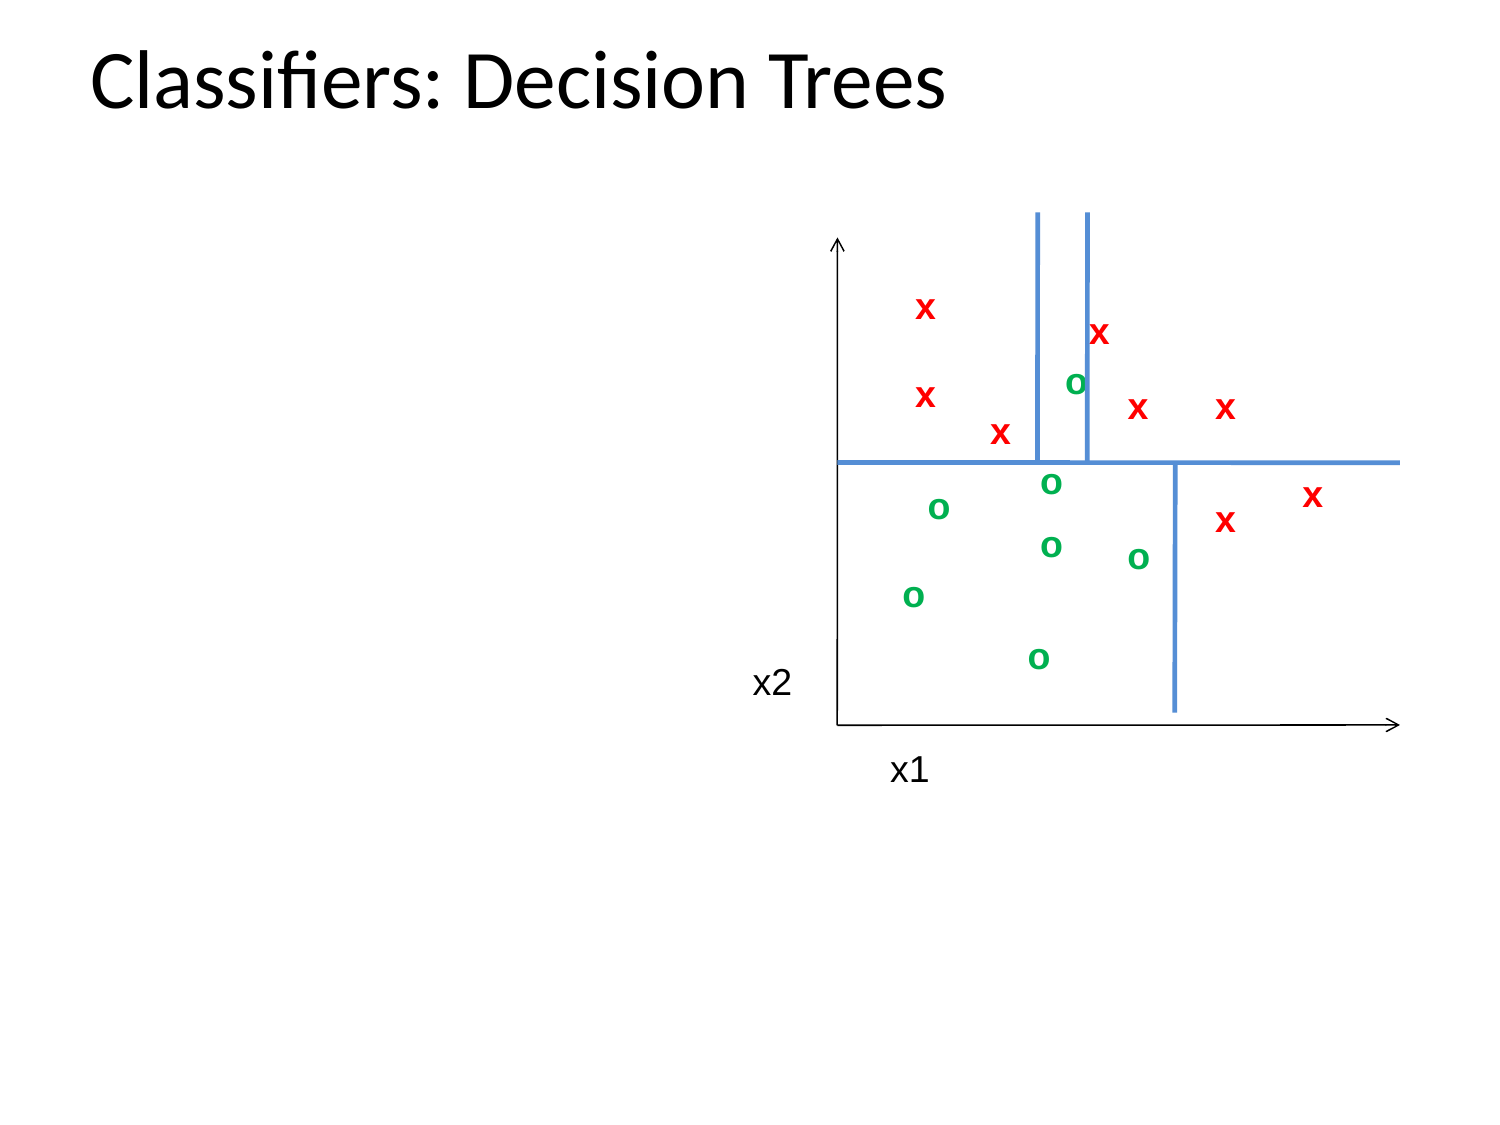

# Classifiers: Decision Trees
x
x
o
x
x
x
x
o
x
o
x
o
o
o
o
x2
x1